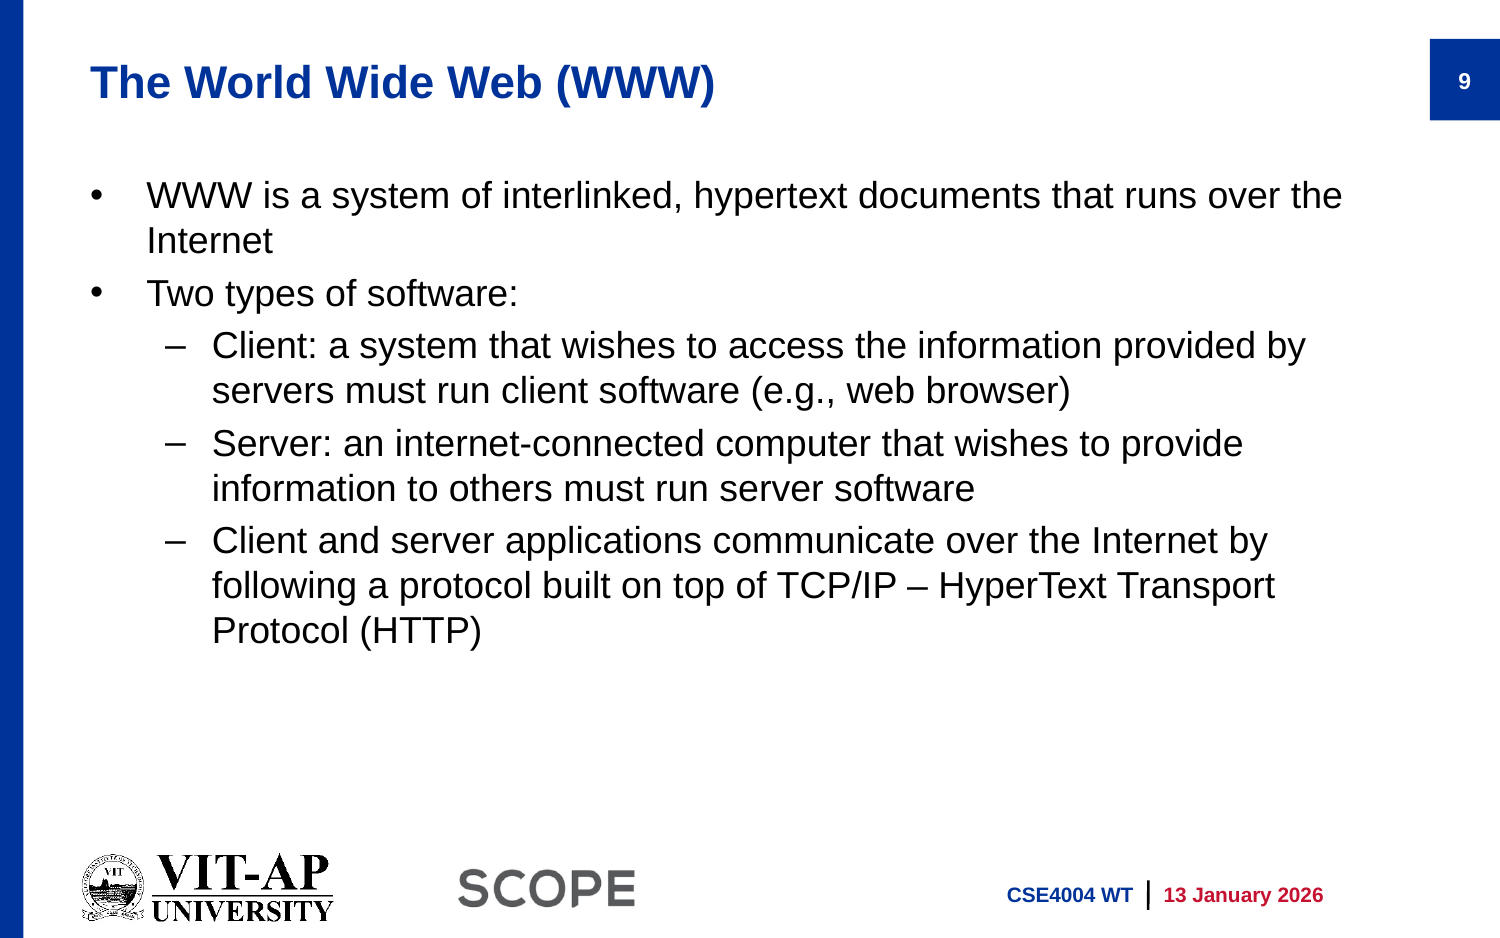

# The World Wide Web (WWW)
9
WWW is a system of interlinked, hypertext documents that runs over the Internet
Two types of software:
Client: a system that wishes to access the information provided by servers must run client software (e.g., web browser)
Server: an internet-connected computer that wishes to provide information to others must run server software
Client and server applications communicate over the Internet by following a protocol built on top of TCP/IP – HyperText Transport Protocol (HTTP)

CSE4004 WT
13 January 2026